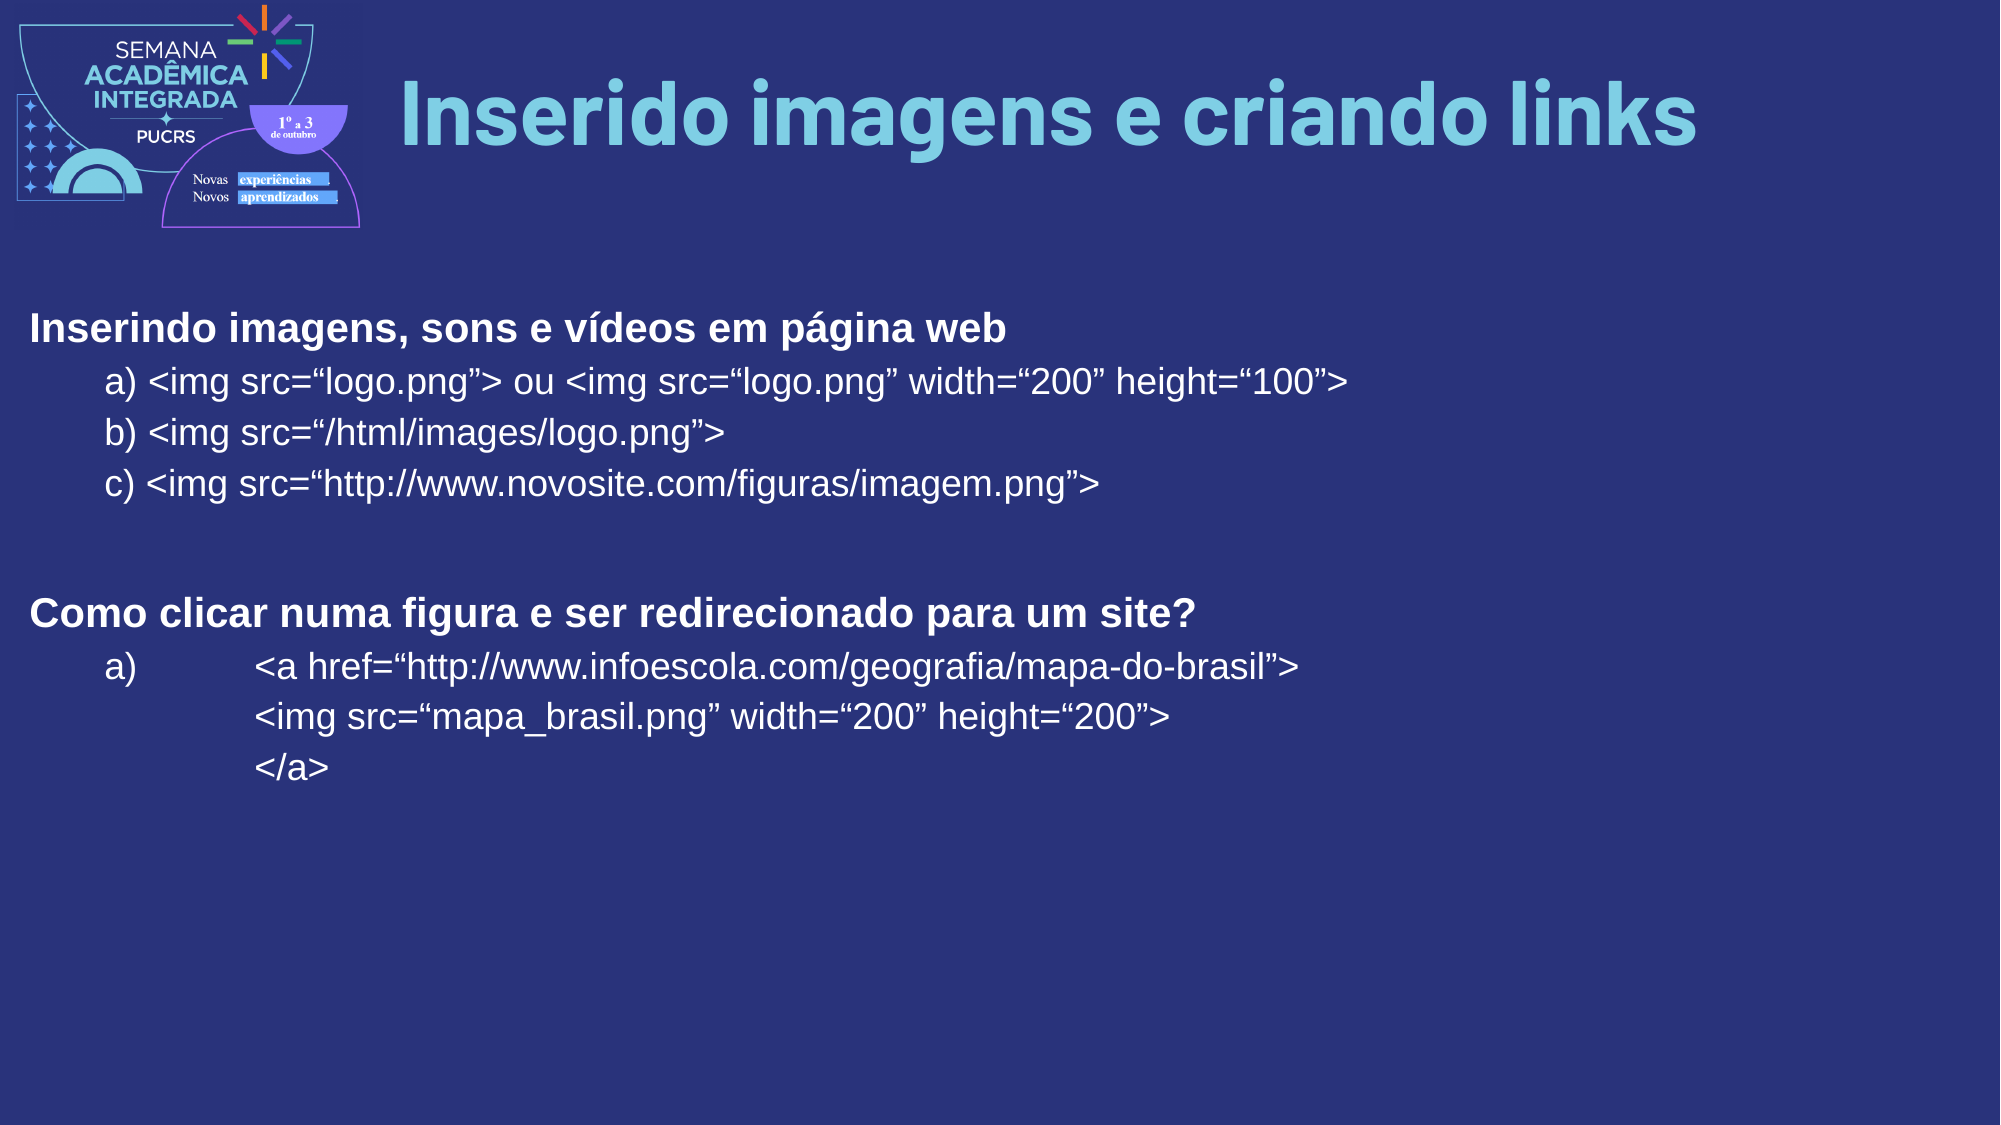

# Inserido imagens e criando links

Inserindo imagens, sons e vídeos em página web
a) <img src=“logo.png”> ou <img src=“logo.png” width=“200” height=“100”>
b) <img src=“/html/images/logo.png”>
c) <img src=“http://www.novosite.com/figuras/imagem.png”>

Como clicar numa figura e ser redirecionado para um site?
a) 	<a href=“http://www.infoescola.com/geografia/mapa-do-brasil”>
	<img src=“mapa_brasil.png” width=“200” height=“200”>
	</a>